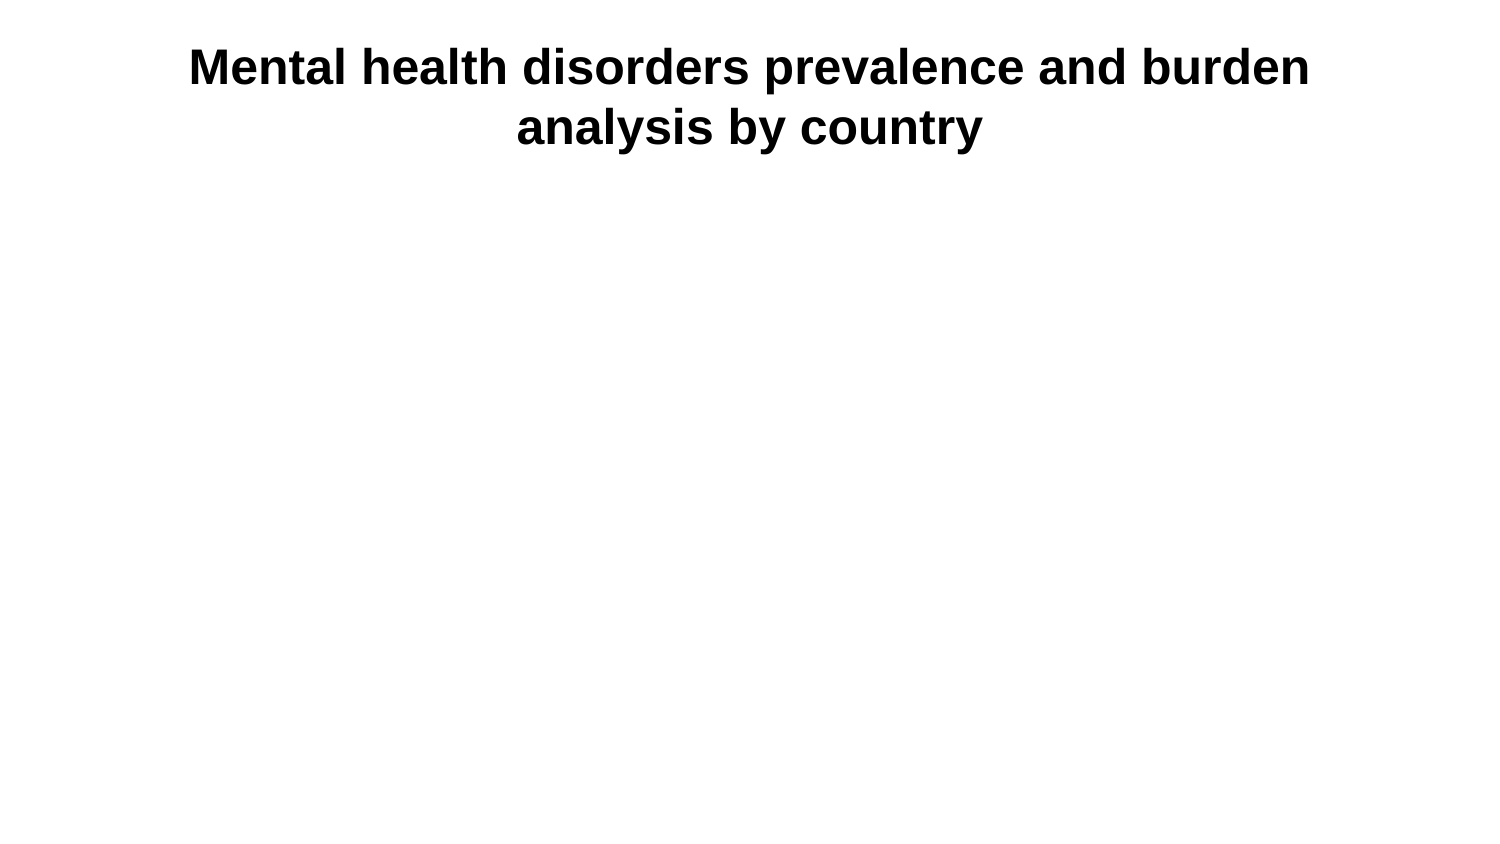

# Mental health disorders prevalence and burden analysis by country